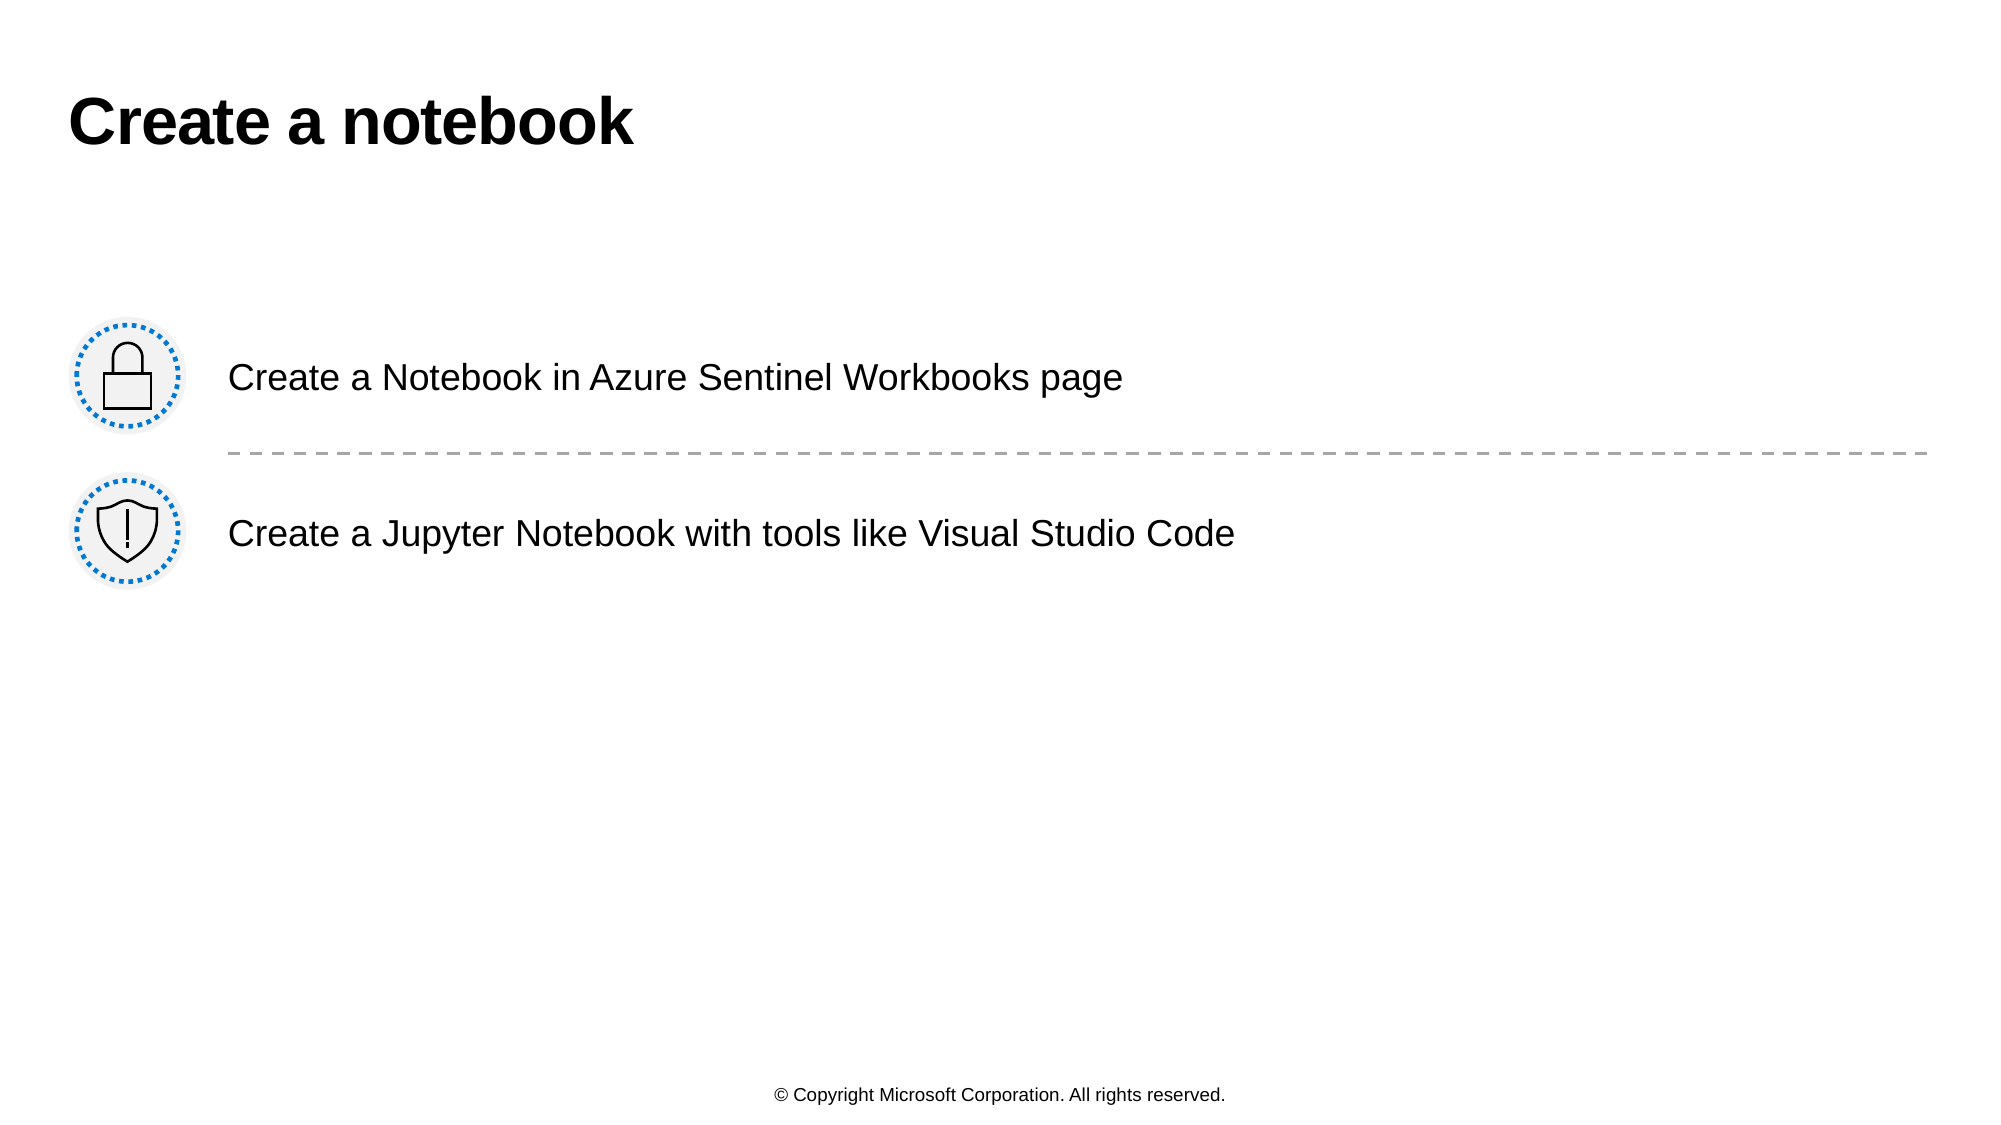

# Create a notebook

Create a Notebook in Azure Sentinel Workbooks page

Create a Jupyter Notebook with tools like Visual Studio Code